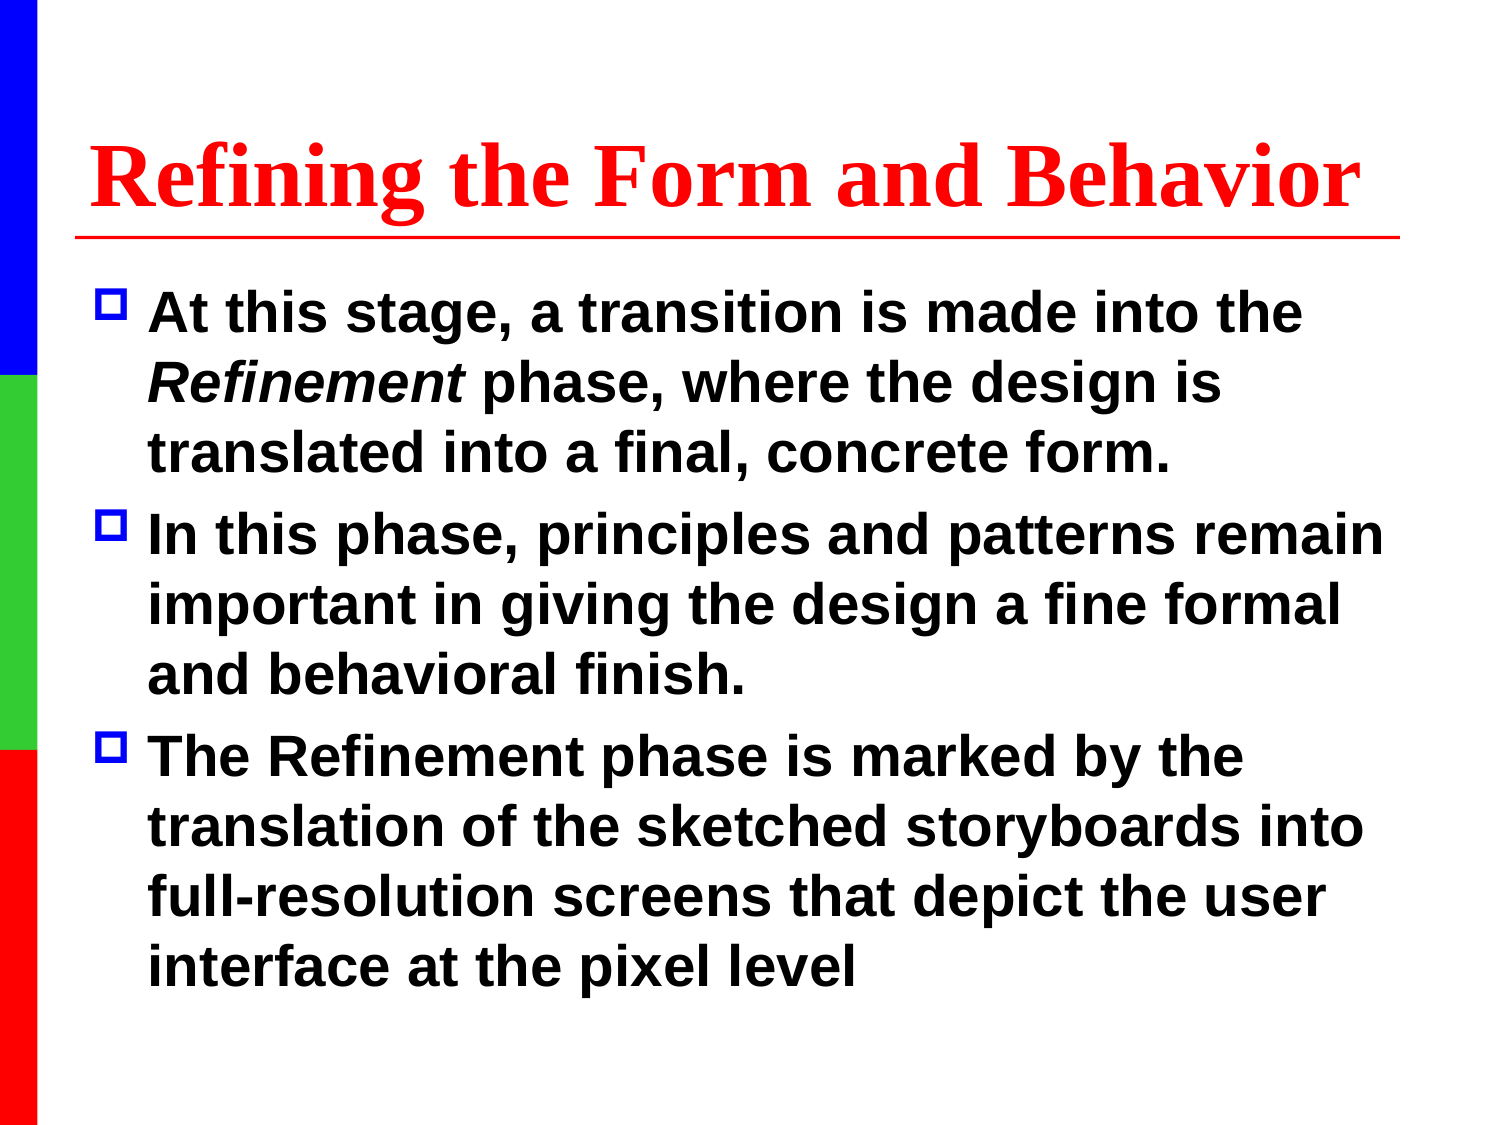

# Refining the Form and Behavior
At this stage, a transition is made into the Refinement phase, where the design is translated into a final, concrete form.
In this phase, principles and patterns remain important in giving the design a fine formal and behavioral finish.
The Refinement phase is marked by the translation of the sketched storyboards into full-resolution screens that depict the user interface at the pixel level